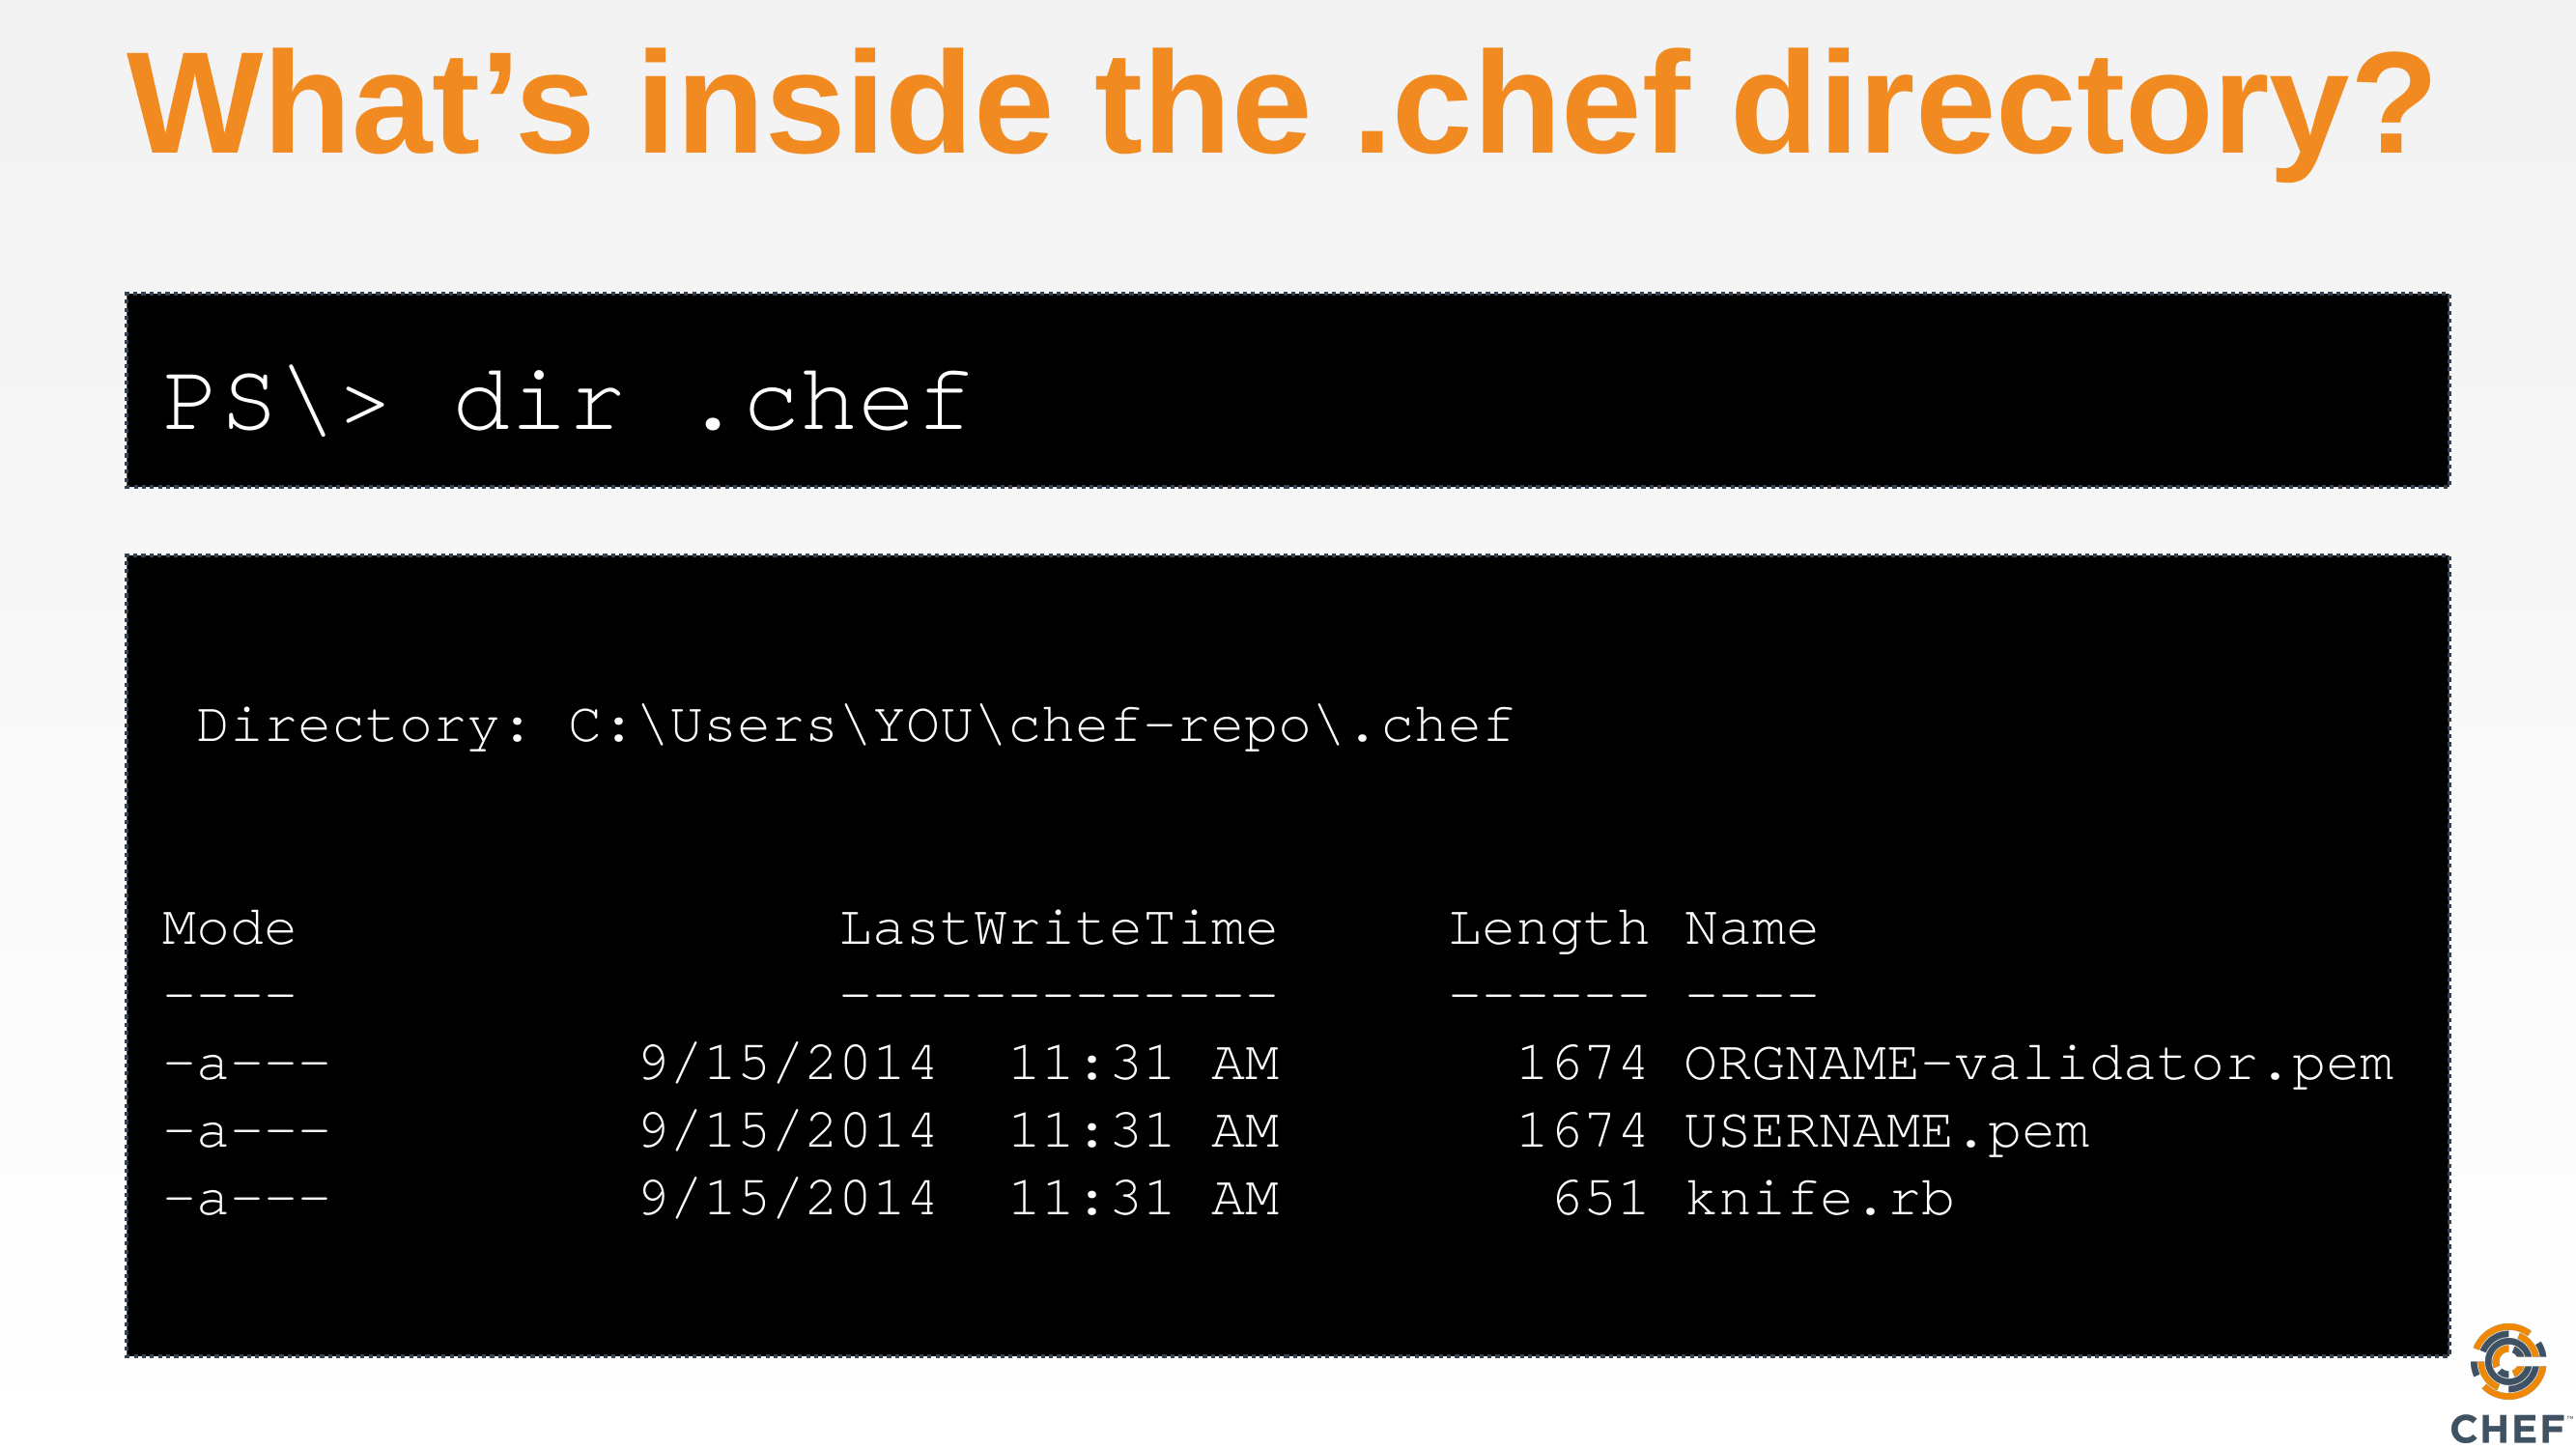

# What’s inside the .chef directory?
PS\> dir .chef
 Directory: C:\Users\YOU\chef-repo\.chef

Mode                LastWriteTime     Length Name
----                -------------     ------ ----
-a---         9/15/2014  11:31 AM       1674 ORGNAME-validator.pem
-a---         9/15/2014  11:31 AM       1674 USERNAME.pem
-a---         9/15/2014  11:31 AM        651 knife.rb